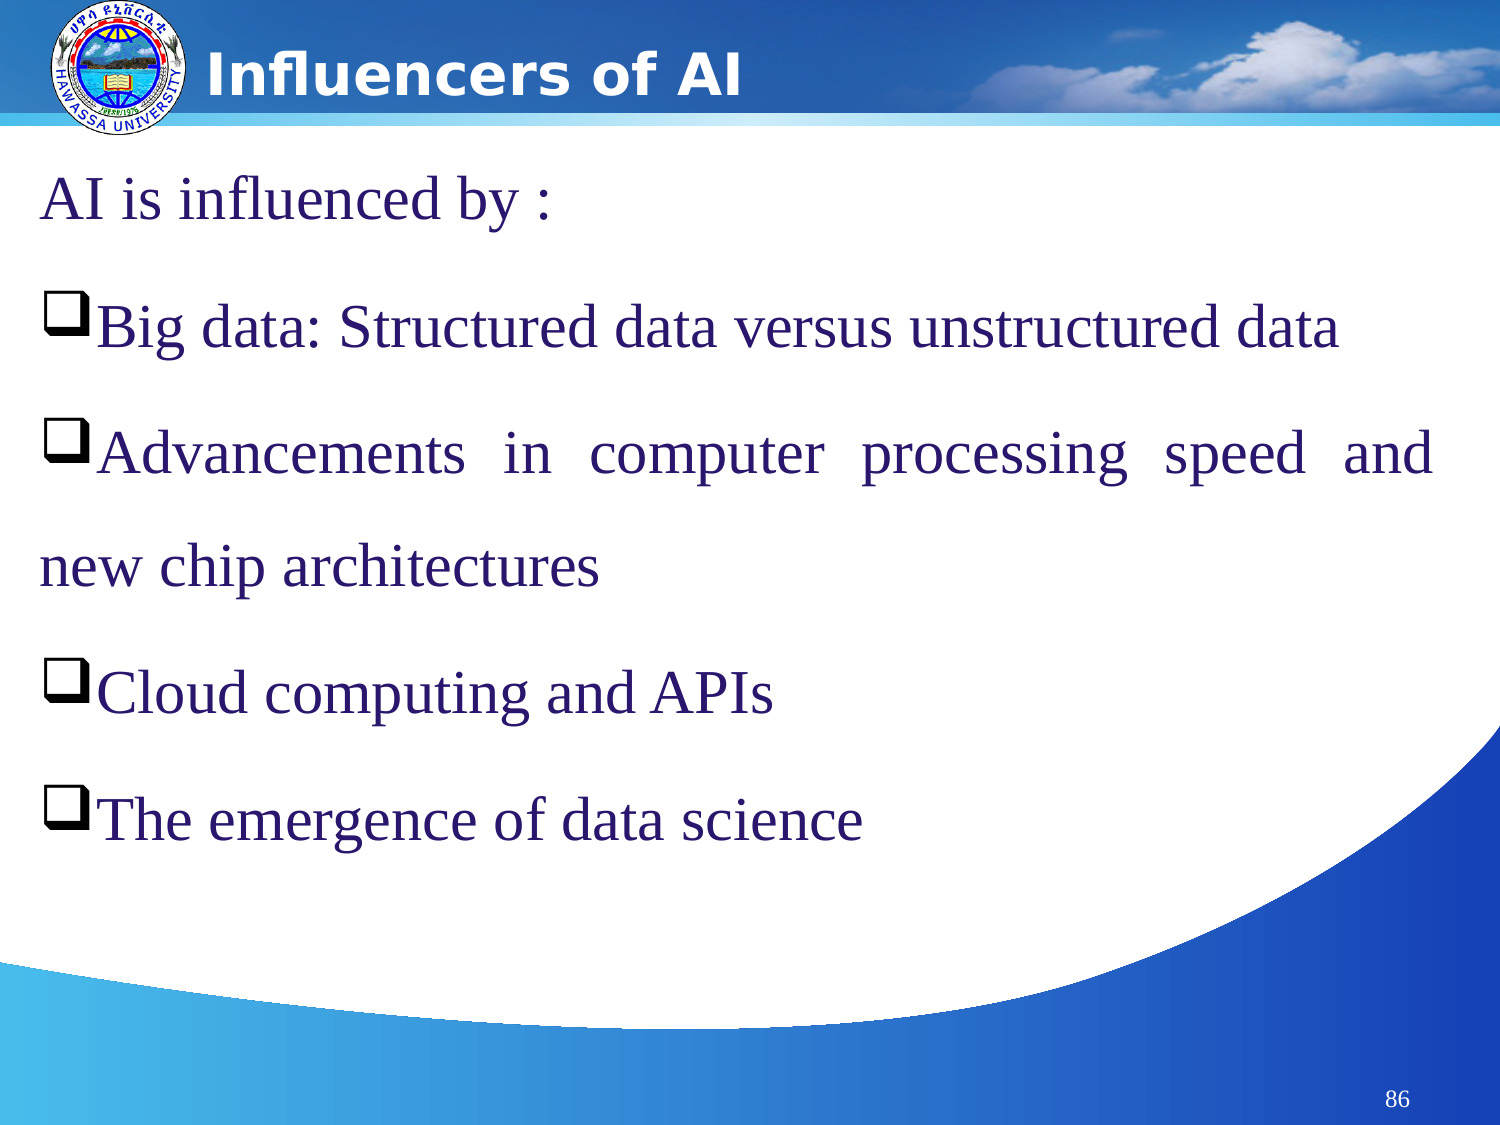

# Influencers of AI
AI is influenced by :
Big data: Structured data versus unstructured data
Advancements in computer processing speed and new chip architectures
Cloud computing and APIs
The emergence of data science
86